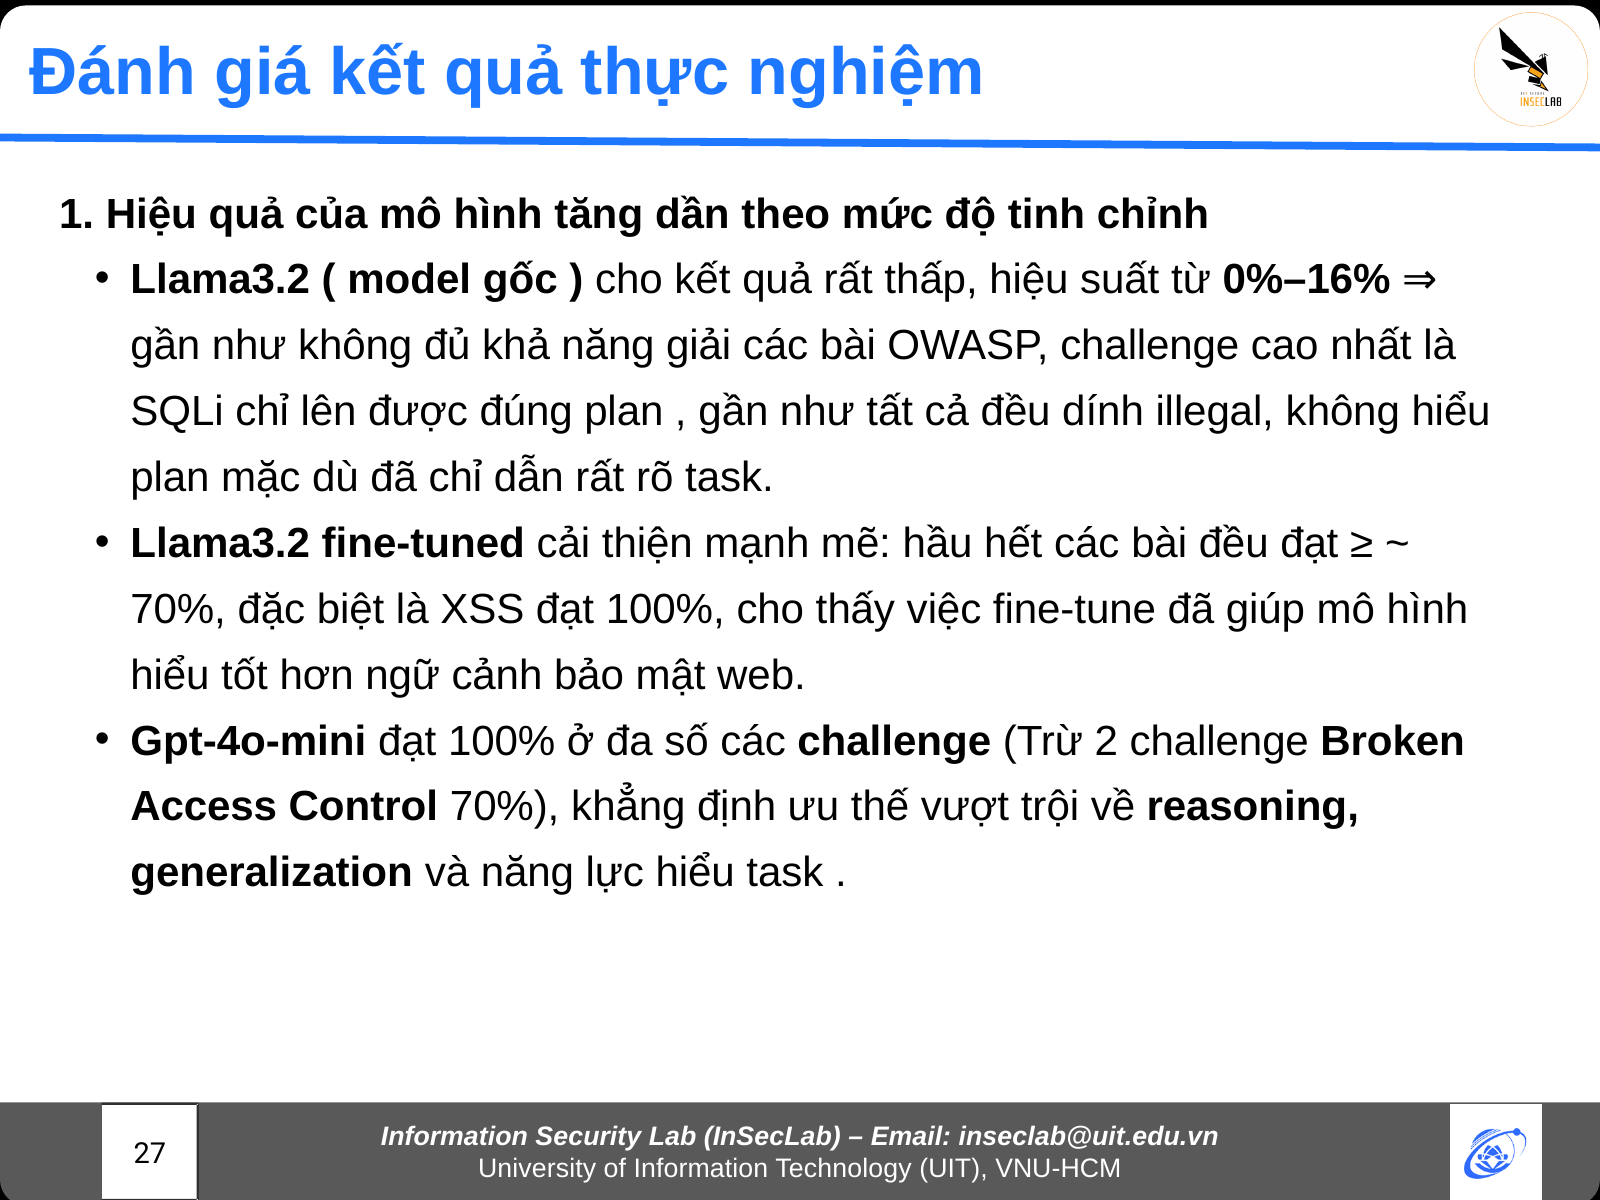

Đánh giá kết quả thực nghiệm

1. Hiệu quả của mô hình tăng dần theo mức độ tinh chỉnh
Llama3.2 ( model gốc ) cho kết quả rất thấp, hiệu suất từ 0%–16% ⇒ gần như không đủ khả năng giải các bài OWASP, challenge cao nhất là SQLi chỉ lên được đúng plan , gần như tất cả đều dính illegal, không hiểu plan mặc dù đã chỉ dẫn rất rõ task.
Llama3.2 fine-tuned cải thiện mạnh mẽ: hầu hết các bài đều đạt ≥ ~ 70%, đặc biệt là XSS đạt 100%, cho thấy việc fine-tune đã giúp mô hình hiểu tốt hơn ngữ cảnh bảo mật web.
Gpt-4o-mini đạt 100% ở đa số các challenge (Trừ 2 challenge Broken Access Control 70%), khẳng định ưu thế vượt trội về reasoning, generalization và năng lực hiểu task .

Information Security Lab (InSecLab) – Email: inseclab@uit.edu.vn
University of Information Technology (UIT), VNU-HCM

27